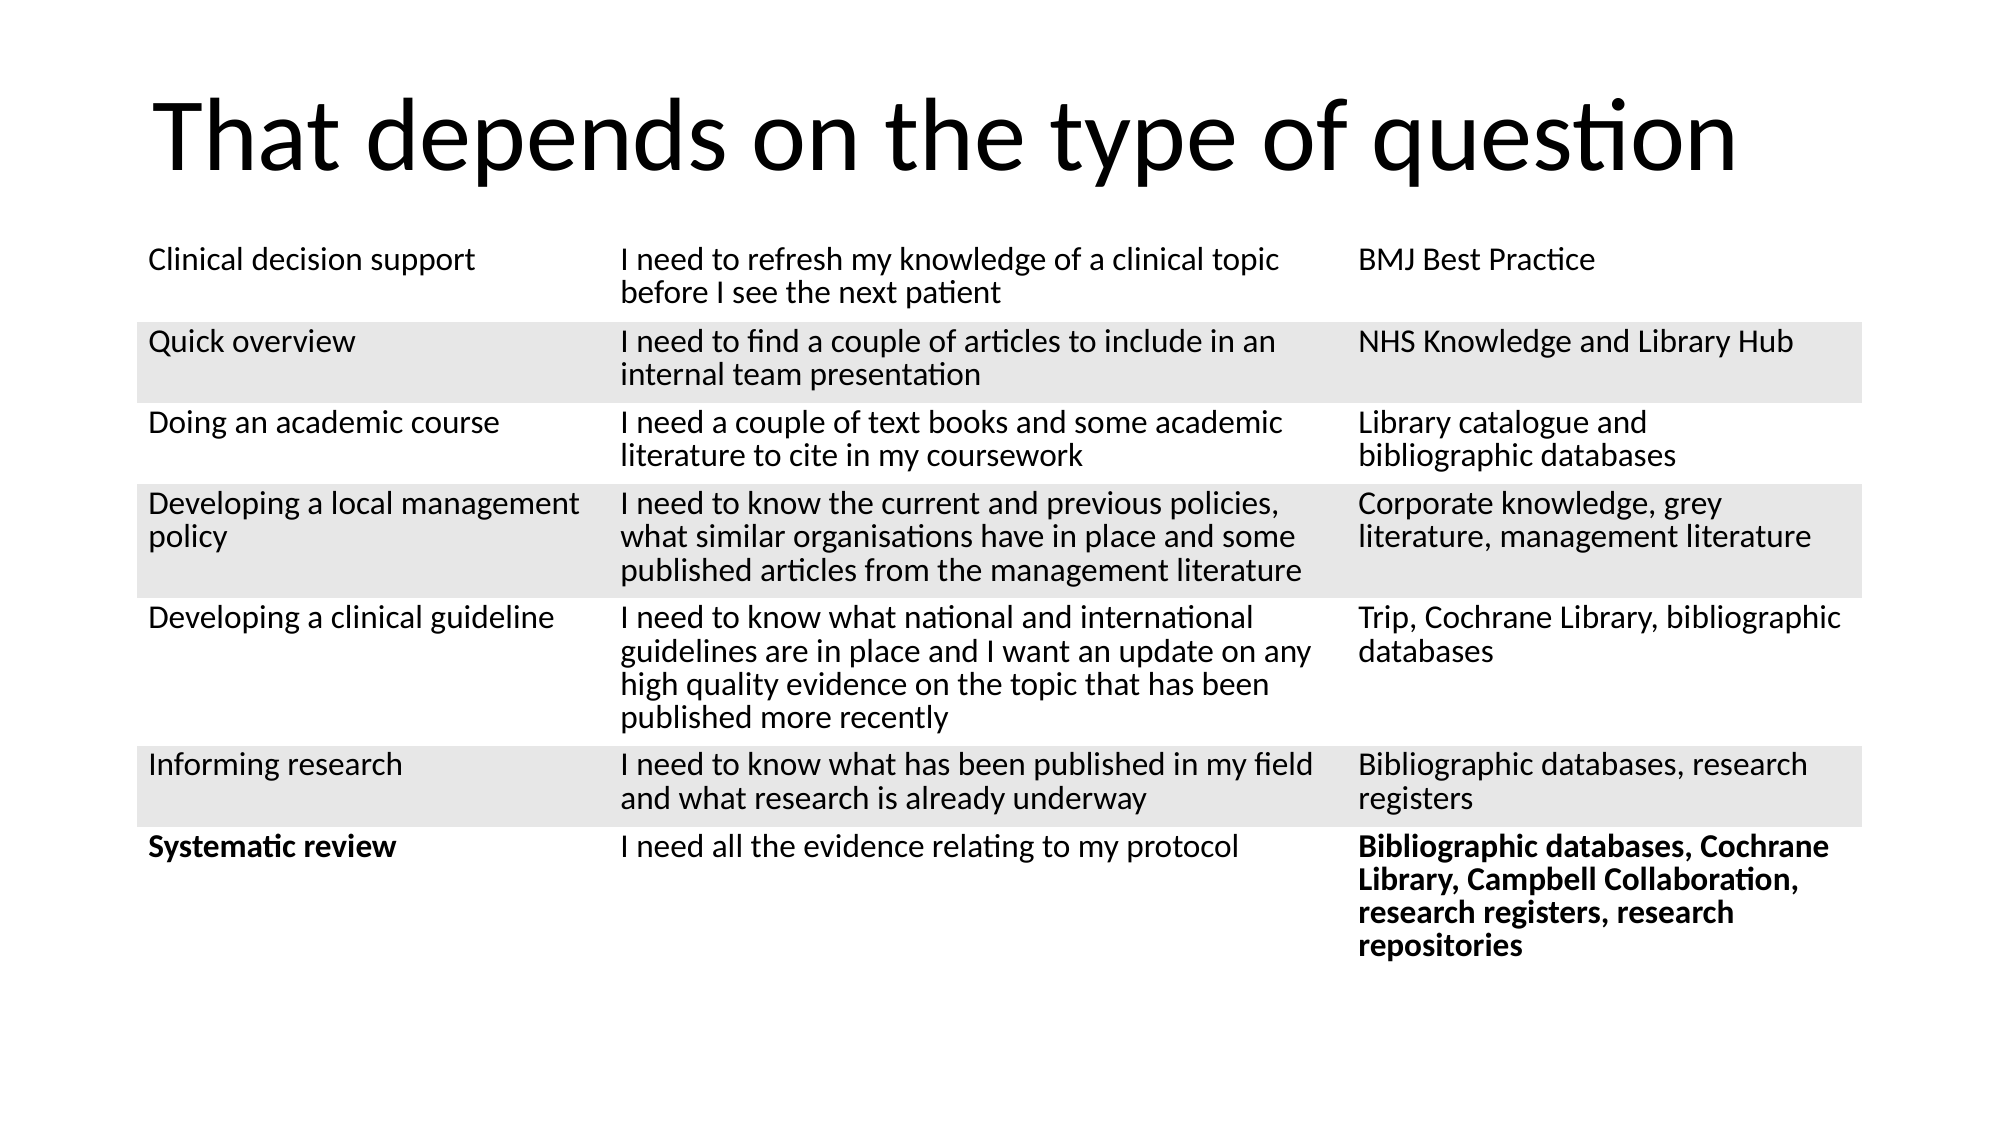

# That depends on the type of question
| Clinical decision support | I need to refresh my knowledge of a clinical topic before I see the next patient | BMJ Best Practice |
| --- | --- | --- |
| Quick overview | I need to find a couple of articles to include in an internal team presentation | NHS Knowledge and Library Hub |
| Doing an academic course | I need a couple of text books and some academic literature to cite in my coursework | Library catalogue and bibliographic databases |
| Developing a local management policy | I need to know the current and previous policies, what similar organisations have in place and some published articles from the management literature | Corporate knowledge, grey literature, management literature |
| Developing a clinical guideline | I need to know what national and international guidelines are in place and I want an update on any high quality evidence on the topic that has been published more recently | Trip, Cochrane Library, bibliographic databases |
| Informing research | I need to know what has been published in my field and what research is already underway | Bibliographic databases, research registers |
| Systematic review | I need all the evidence relating to my protocol | Bibliographic databases, Cochrane Library, Campbell Collaboration, research registers, research repositories |